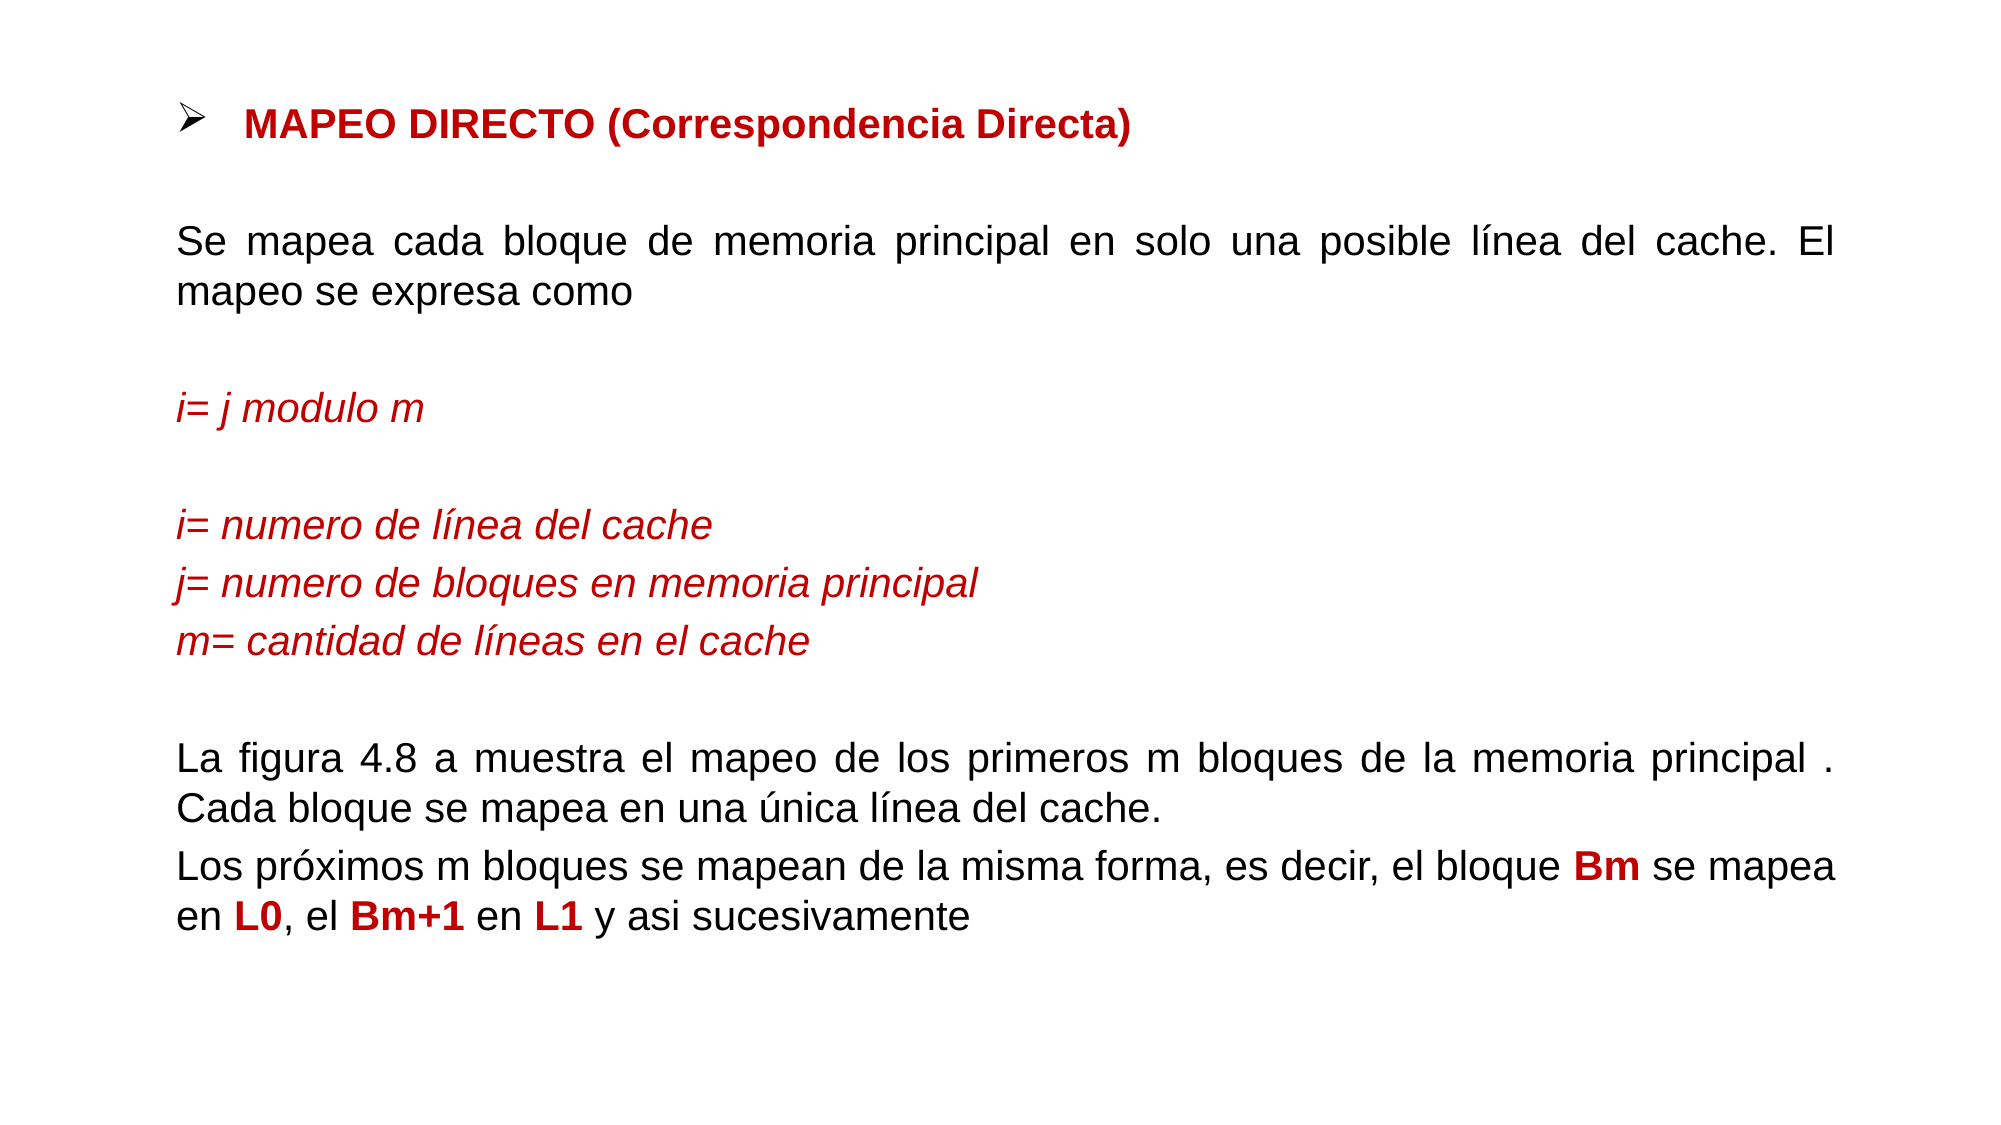

MAPEO DIRECTO (Correspondencia Directa)

Se mapea cada bloque de memoria principal en solo una posible línea del cache. El mapeo se expresa como

i= j modulo m

i= numero de línea del cache
j= numero de bloques en memoria principal
m= cantidad de líneas en el cache

La figura 4.8 a muestra el mapeo de los primeros m bloques de la memoria principal . Cada bloque se mapea en una única línea del cache.
Los próximos m bloques se mapean de la misma forma, es decir, el bloque Bm se mapea en L0, el Bm+1 en L1 y asi sucesivamente